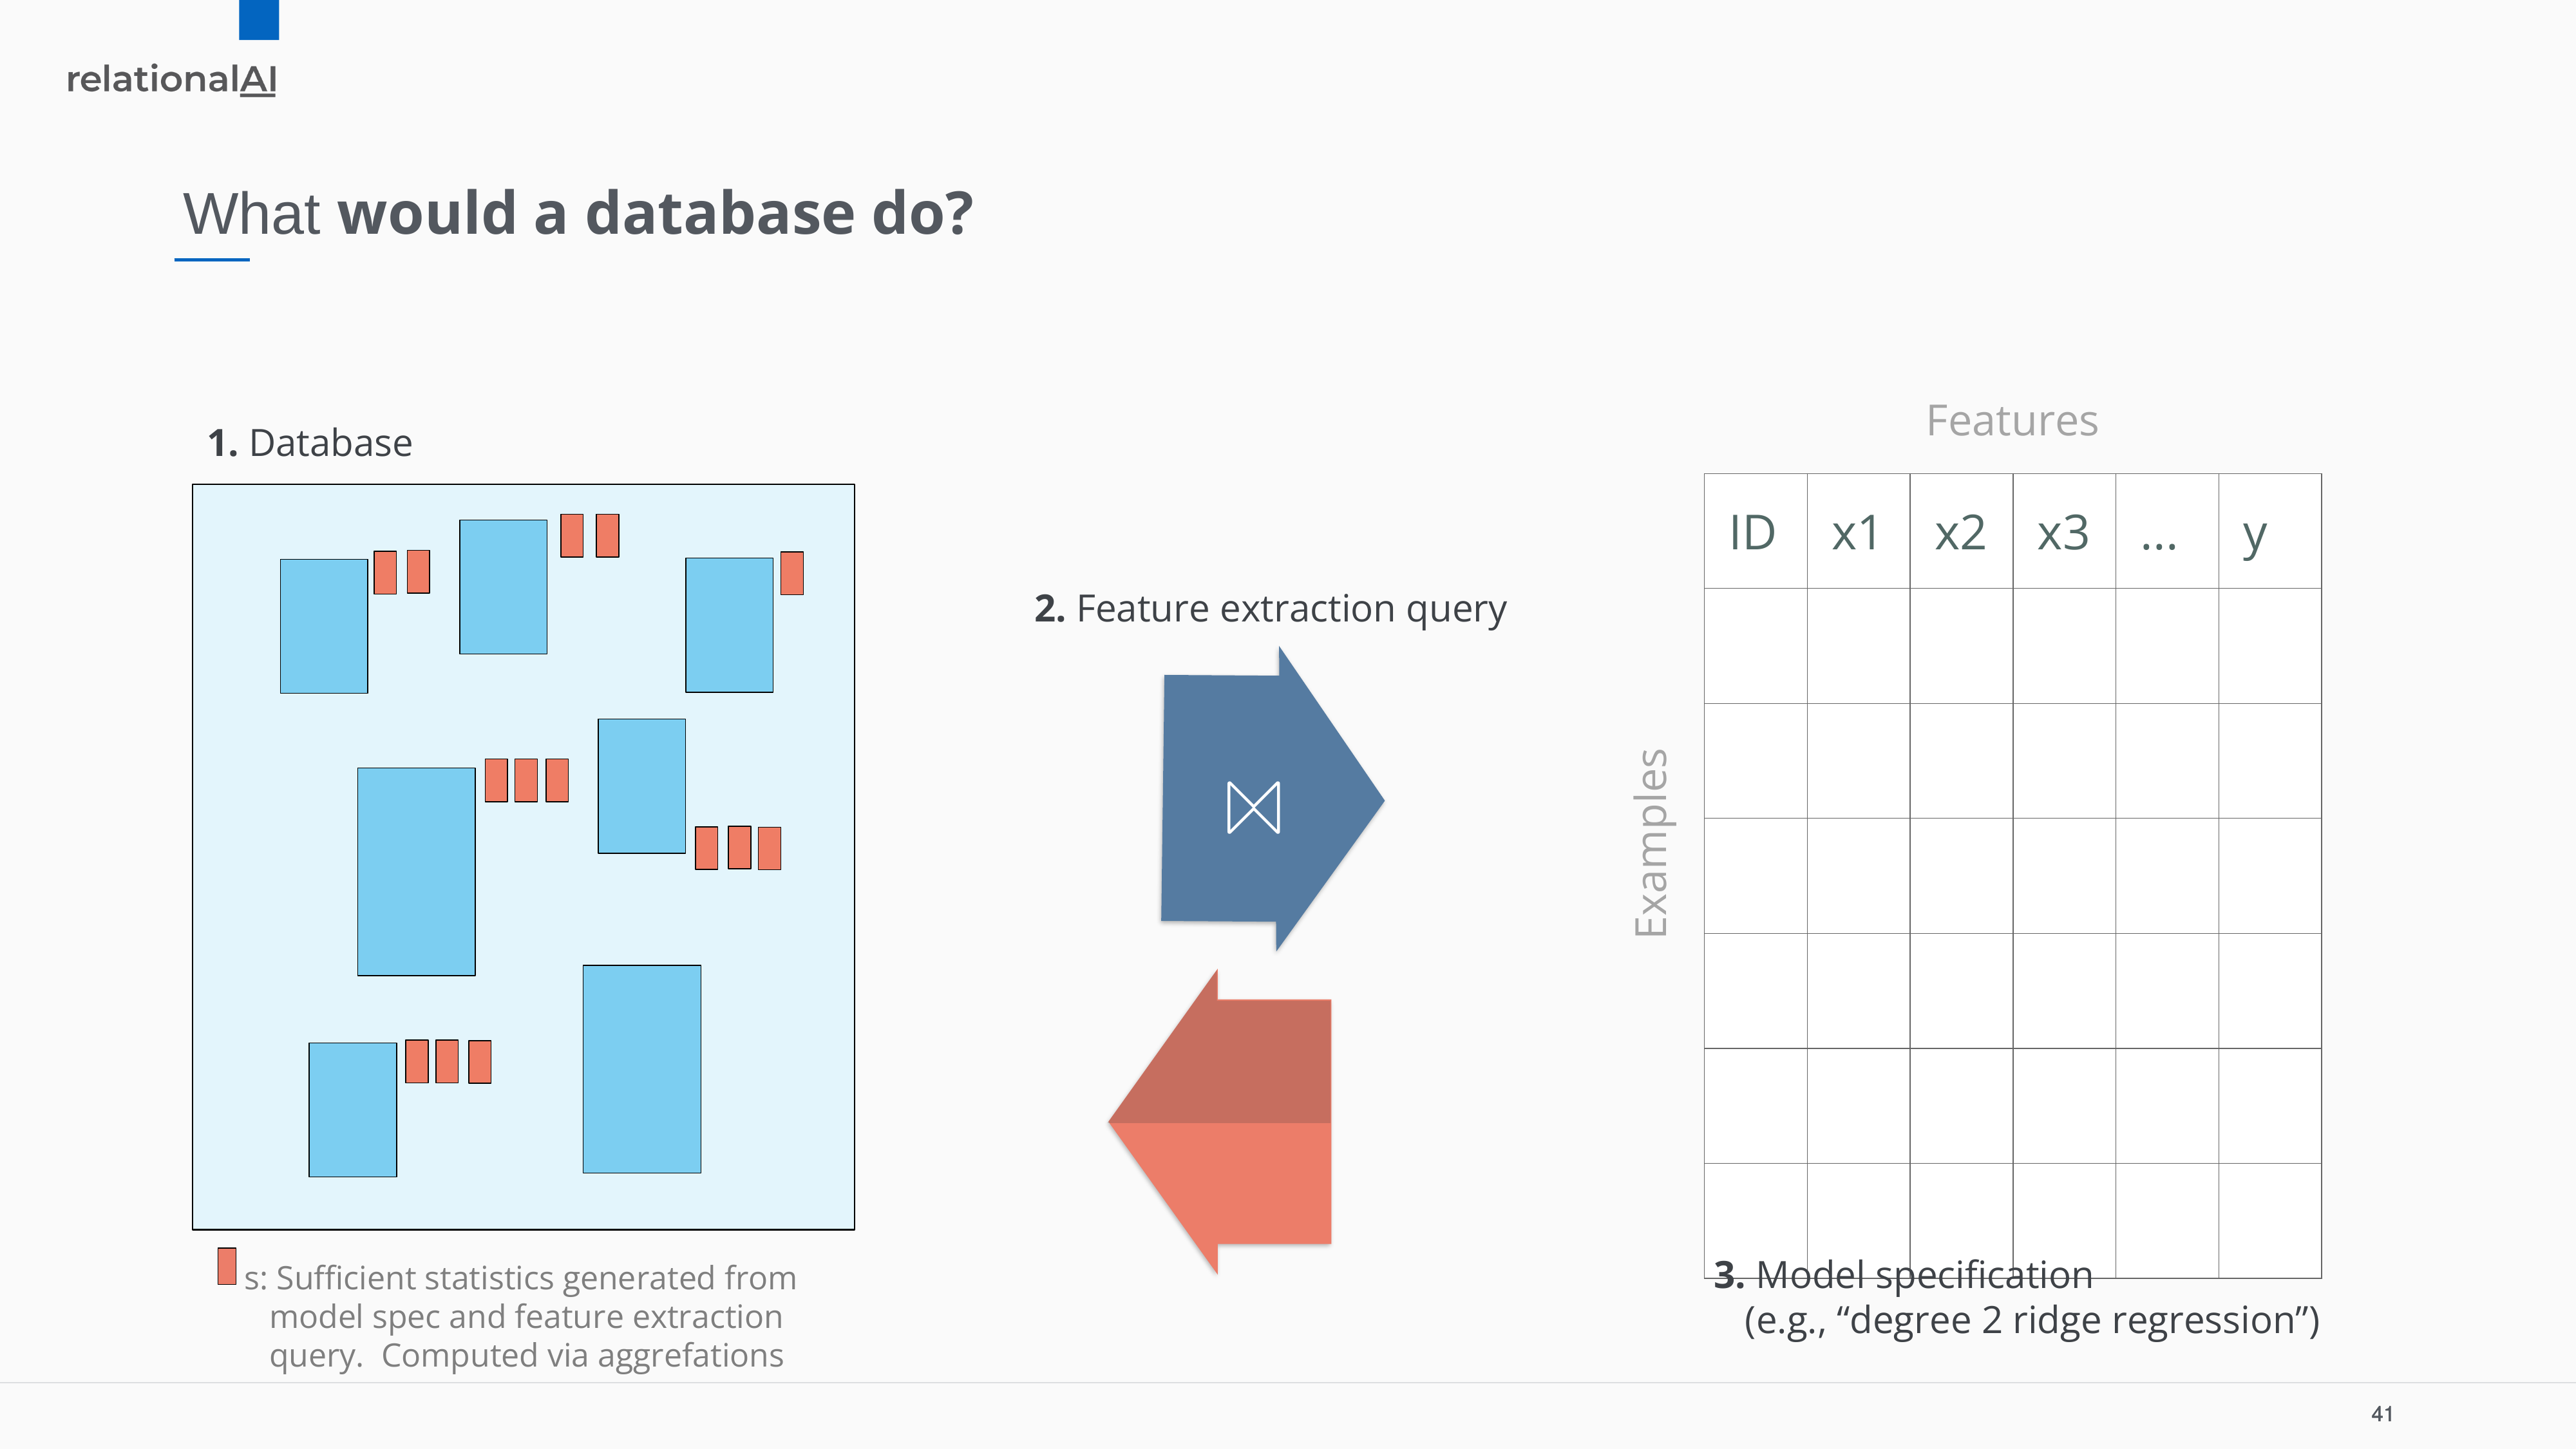

# What would a database do?
Features
1. Database
| ID | x1 | x2 | x3 | ... | y |
| --- | --- | --- | --- | --- | --- |
|  |  |  |  |  |  |
|  |  |  |  |  |  |
|  |  |  |  |  |  |
|  |  |  |  |  |  |
|  |  |  |  |  |  |
|  |  |  |  |  |  |

2. Feature extraction query

⨝
⨝
Examples

3. Model specification
(e.g., “degree 2 ridge regression”)

s: Sufficient statistics generated from model spec and feature extraction query.  Computed via aggrefations
41